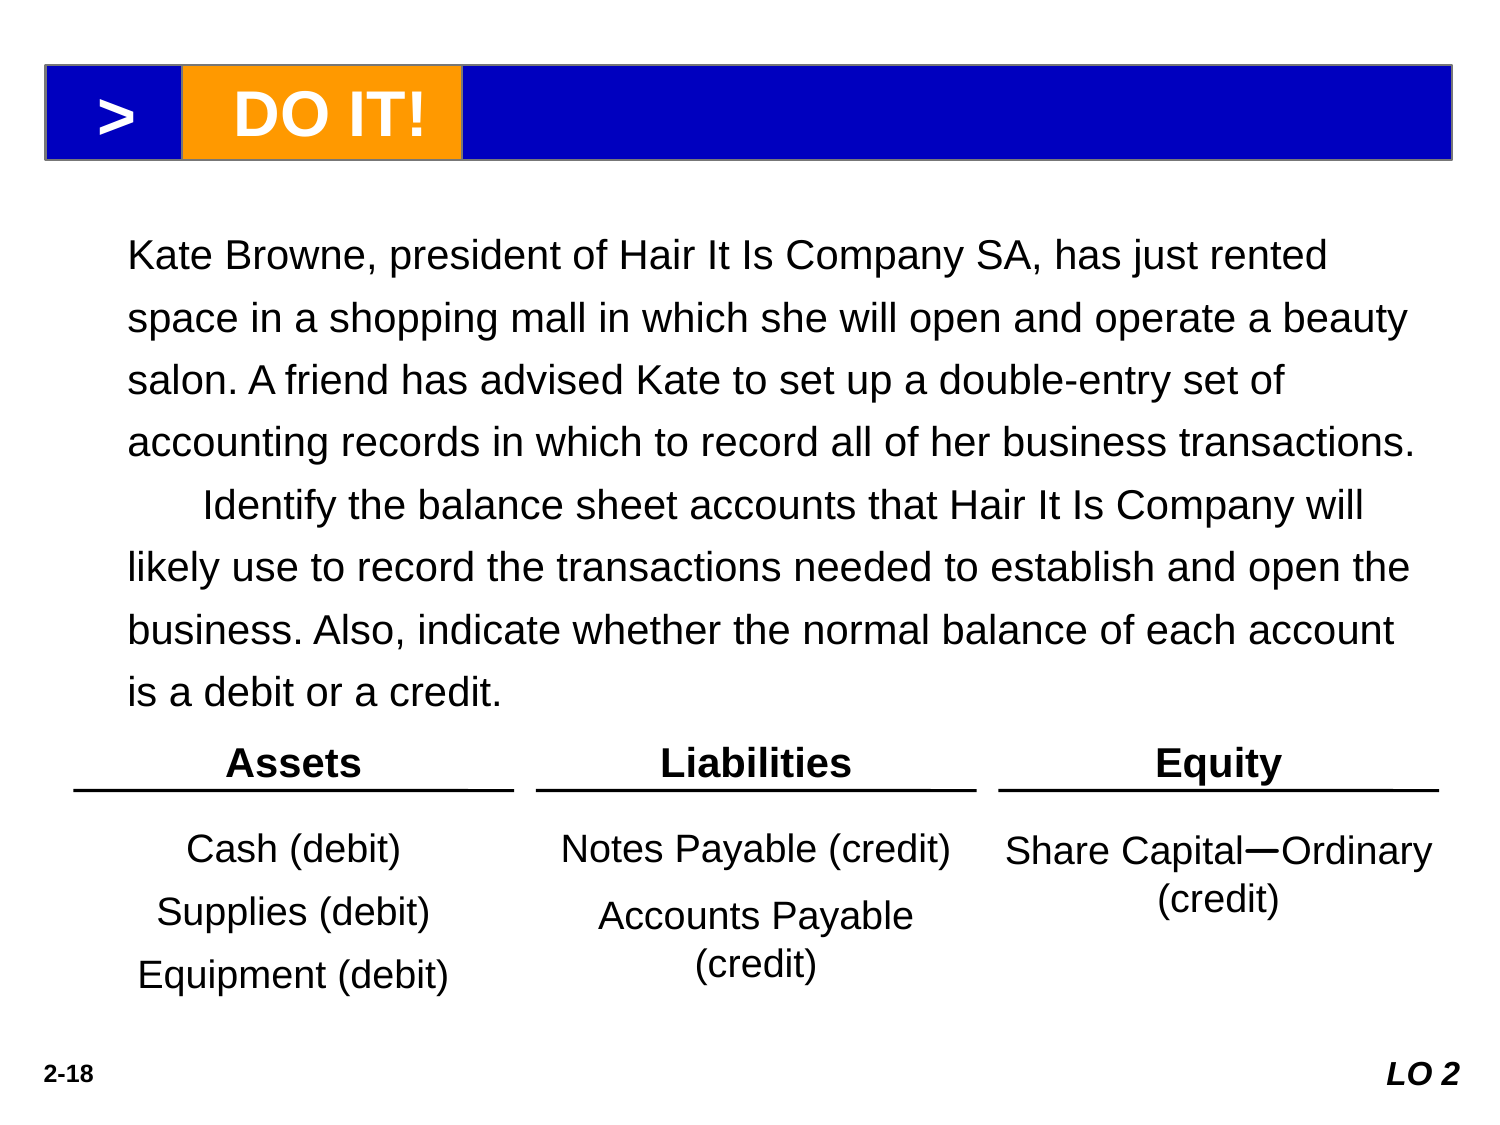

>
DO IT!
Kate Browne, president of Hair It Is Company SA, has just rented space in a shopping mall in which she will open and operate a beauty salon. A friend has advised Kate to set up a double-entry set of accounting records in which to record all of her business transactions.
Identify the balance sheet accounts that Hair It Is Company will likely use to record the transactions needed to establish and open the business. Also, indicate whether the normal balance of each account is a debit or a credit.
Assets
Liabilities
Equity

Cash (debit)
Supplies (debit)
Equipment (debit)

Notes Payable (credit)
Accounts Payable (credit)
Share Capital—Ordinary
(credit)

LO 2